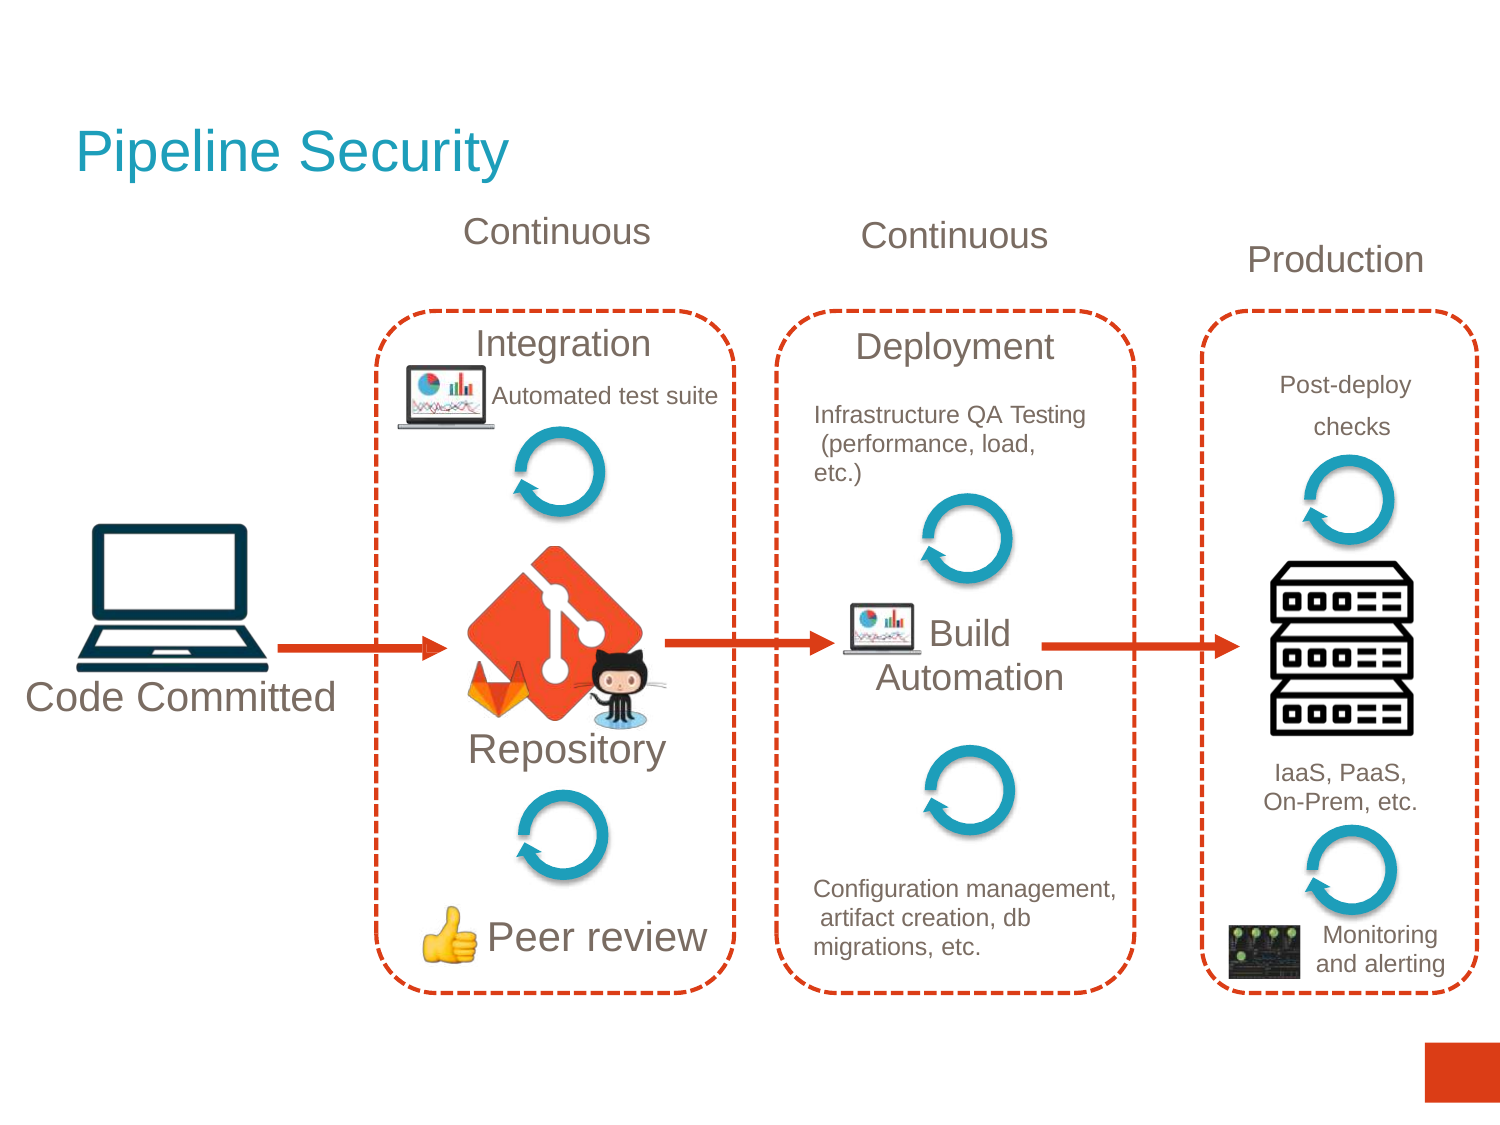

# Pipeline Security
Continuous  Integration
Continuous  Deployment
Production

Post-deploy  checks

Automated test suite
Infrastructure QA Testing  (performance, load, etc.)

Build  Automation

Code Committed
Repository
IaaS, PaaS,  On-Prem, etc.
Configuration management,  artifact creation, db  migrations, etc.
Peer review
Monitoring  and alerting